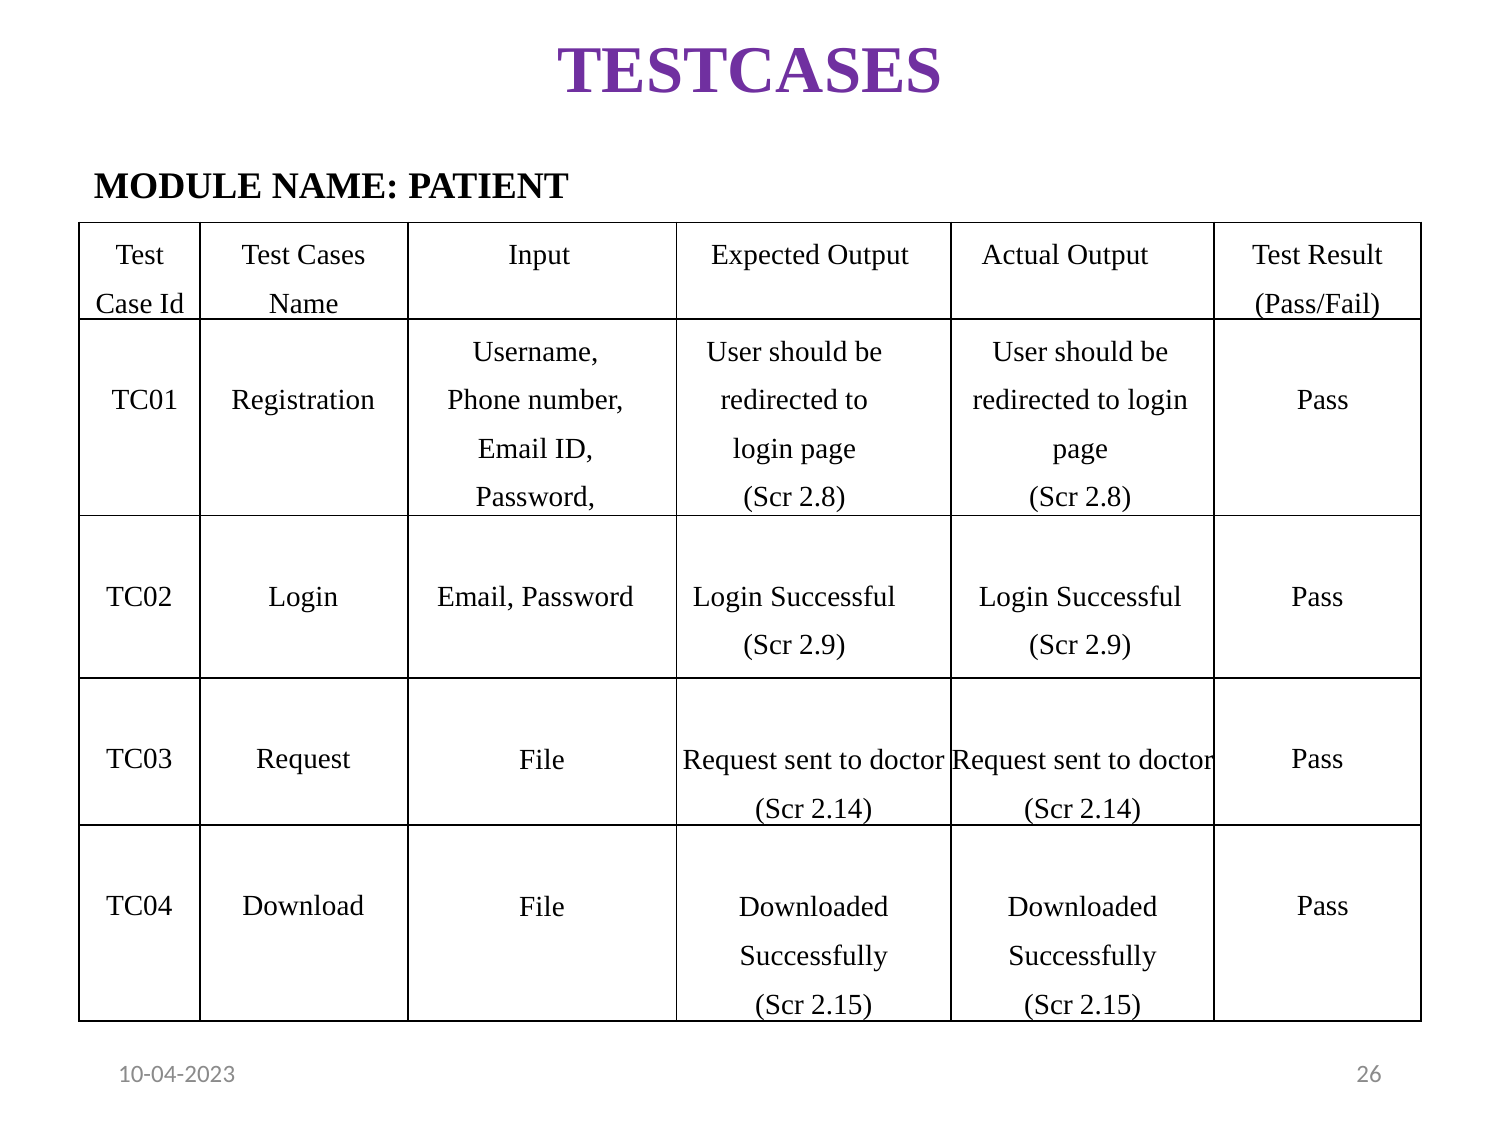

# TESTCASES
MODULE NAME: PATIENT
| Test Case Id | Test Cases Name | Input | Expected Output | Actual Output | Test Result (Pass/Fail) |
| --- | --- | --- | --- | --- | --- |
| TC01 | Registration | Username, Phone number, Email ID, Password, | User should be redirected to login page (Scr 2.8) | User should be redirected to login page (Scr 2.8) | Pass |
| TC02 | Login | Email, Password | Login Successful (Scr 2.9) | Login Successful (Scr 2.9) | Pass |
| TC03 | Request | File | Request sent to doctor (Scr 2.14) | Request sent to doctor (Scr 2.14) | Pass |
| TC04 | Download | File | Downloaded Successfully (Scr 2.15) | Downloaded Successfully (Scr 2.15) | Pass |
10-04-2023
26